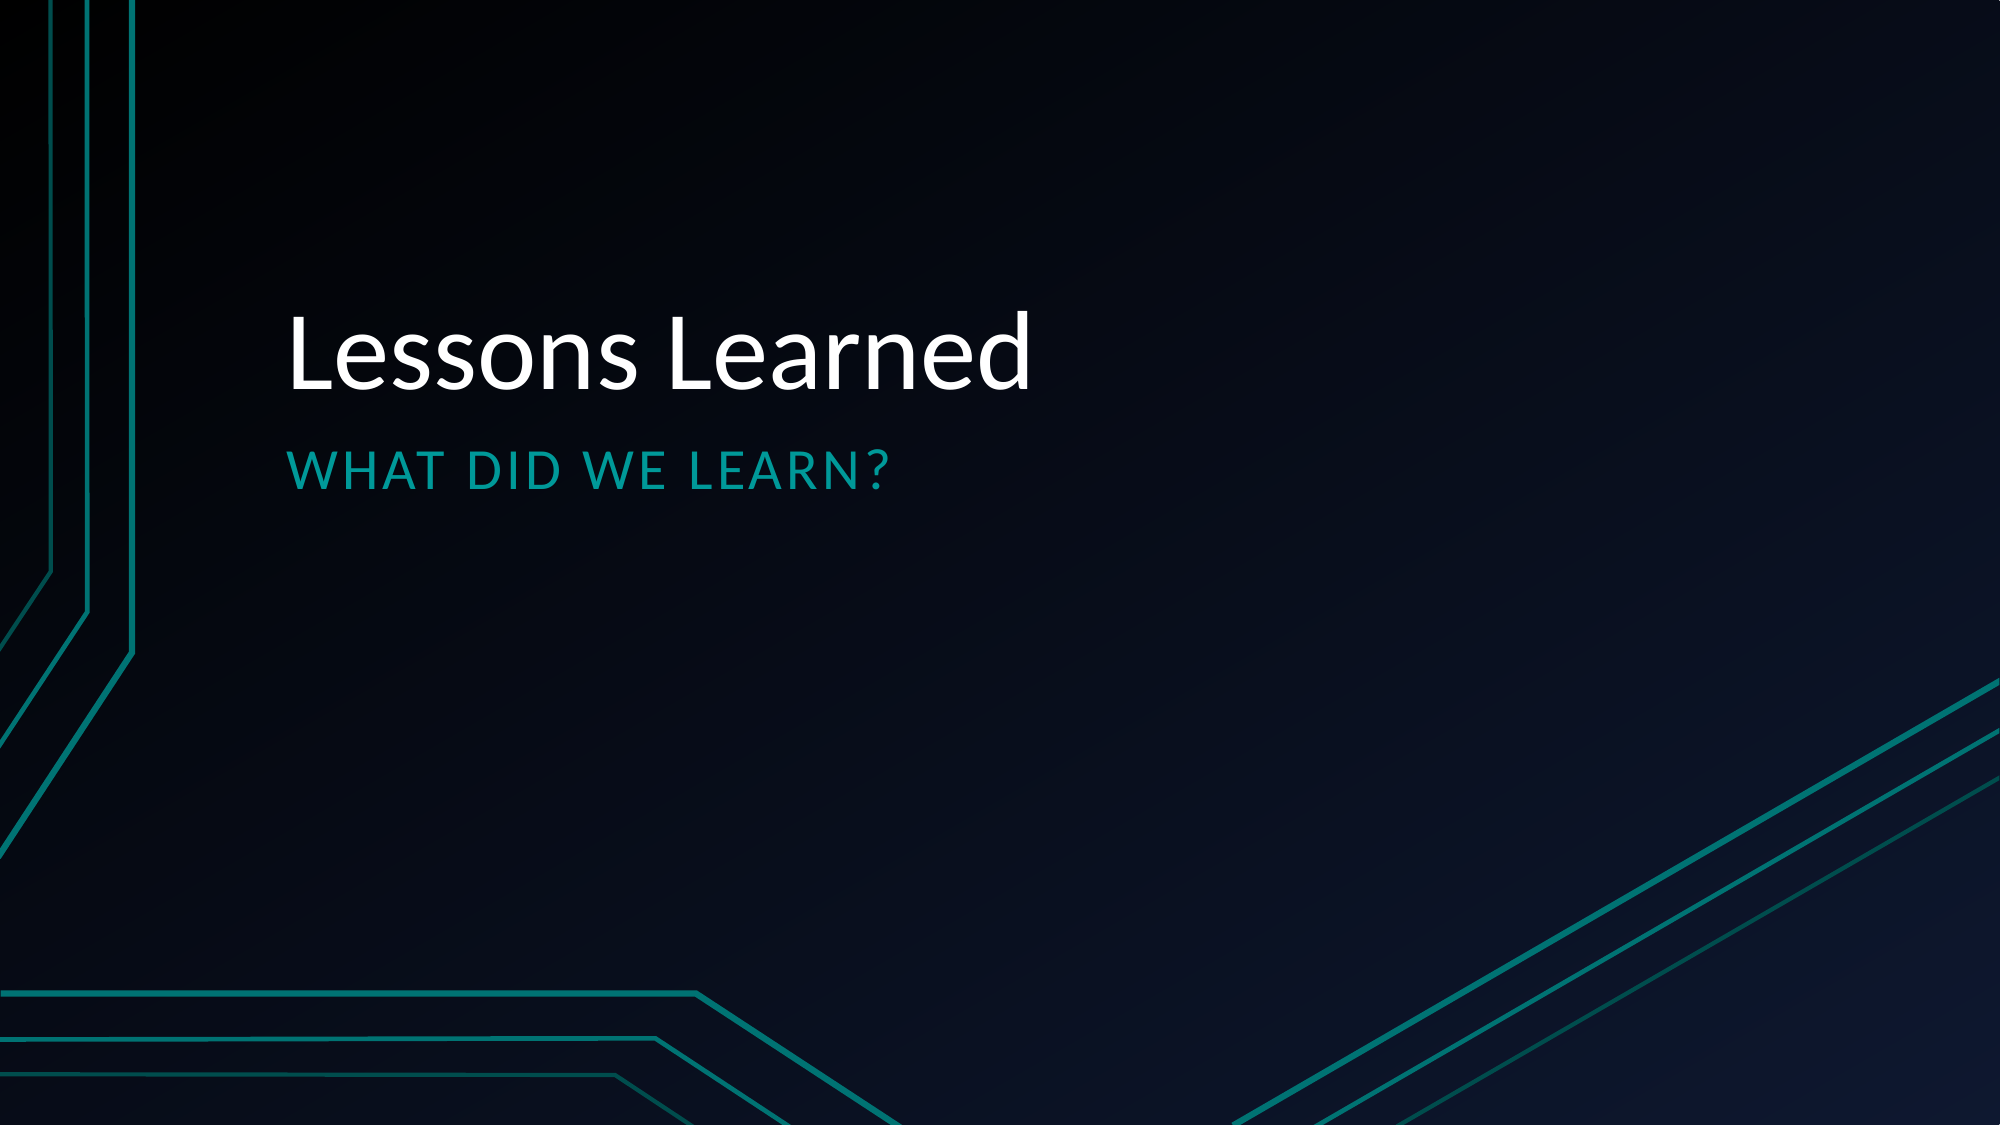

# Lessons Learned
What did we learn?